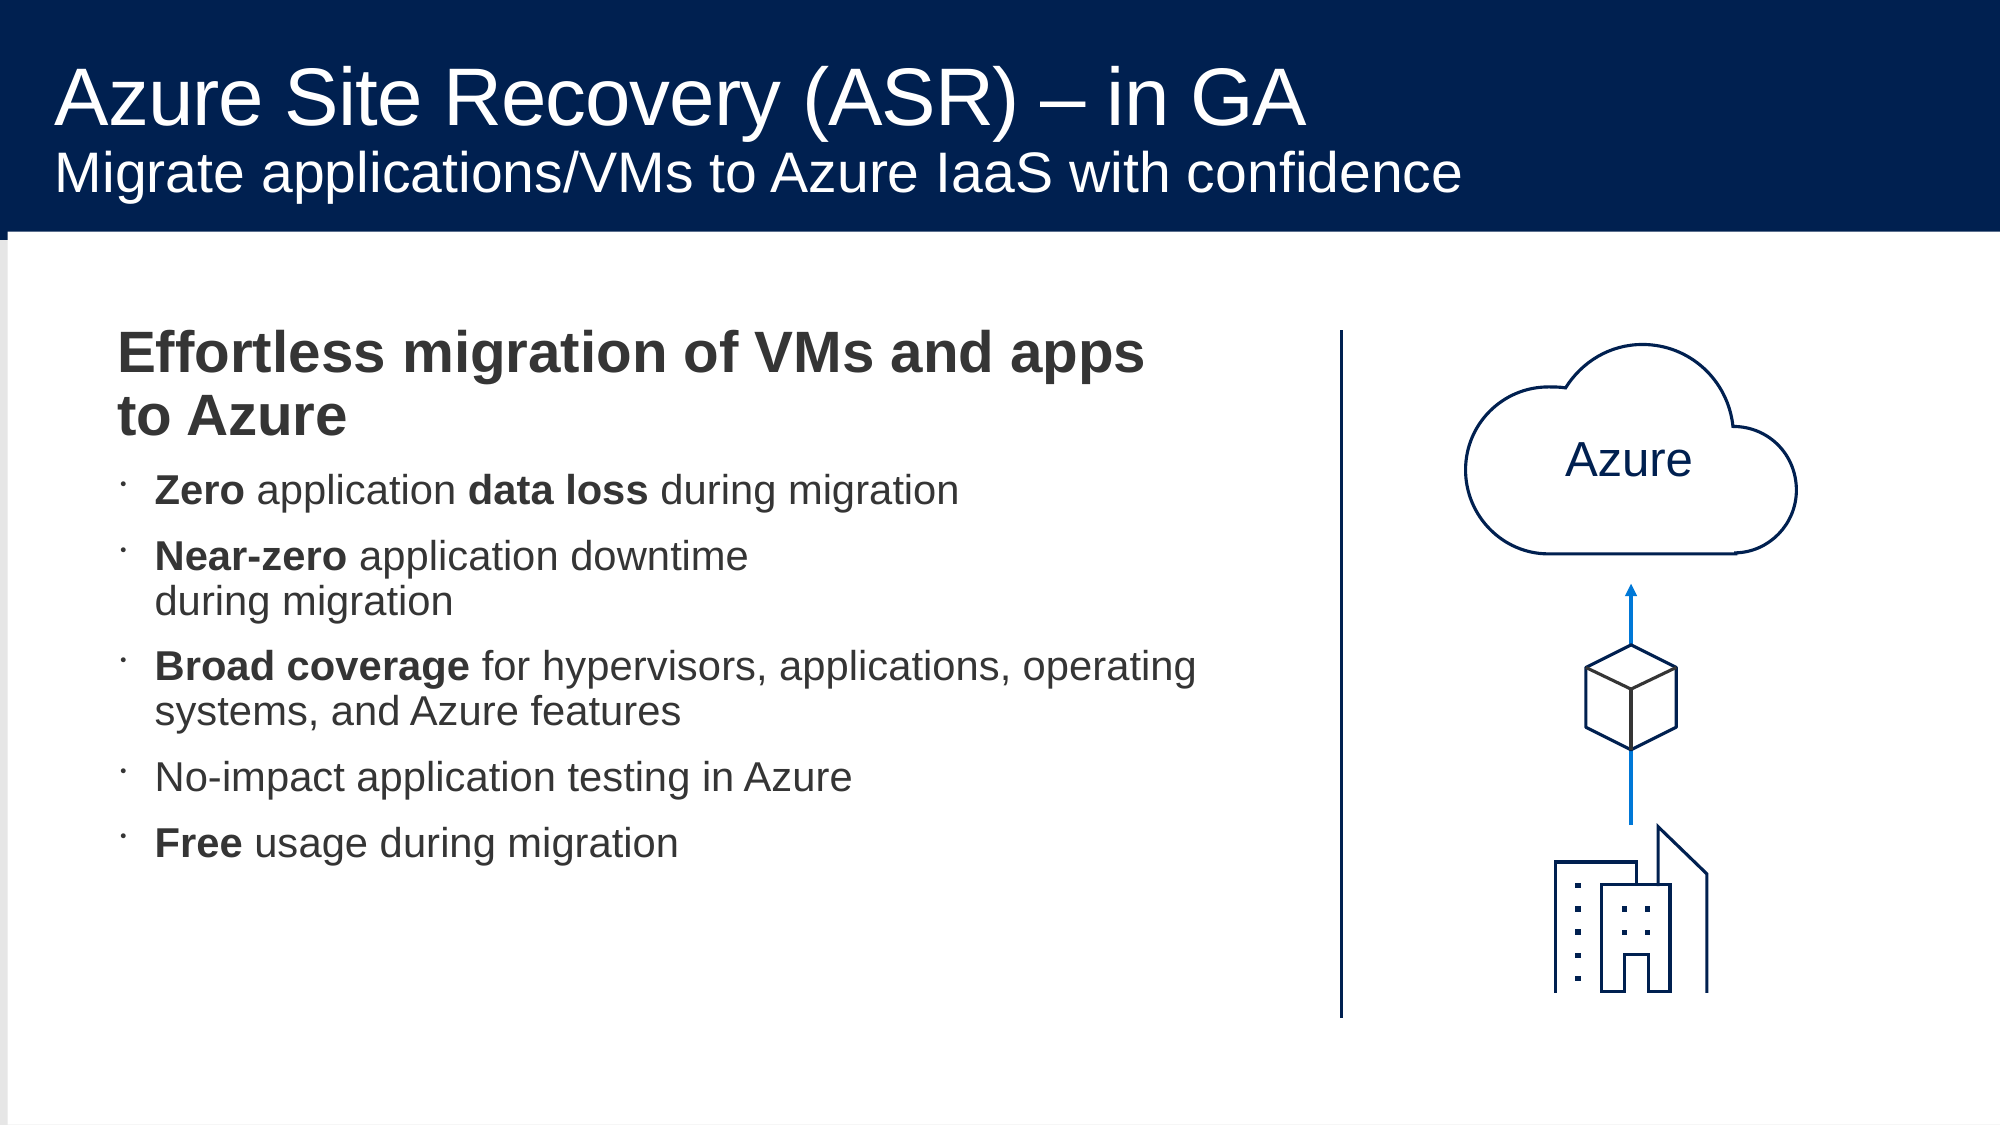

# Azure Site Recovery (ASR) – in GA Migrate applications/VMs to Azure IaaS with confidence

Effortless migration of VMs and apps to Azure
Zero application data loss during migration
Near-zero application downtime
during migration
Broad coverage for hypervisors, applications, operating systems, and Azure features
No-impact application testing in Azure
Free usage during migration

Azure